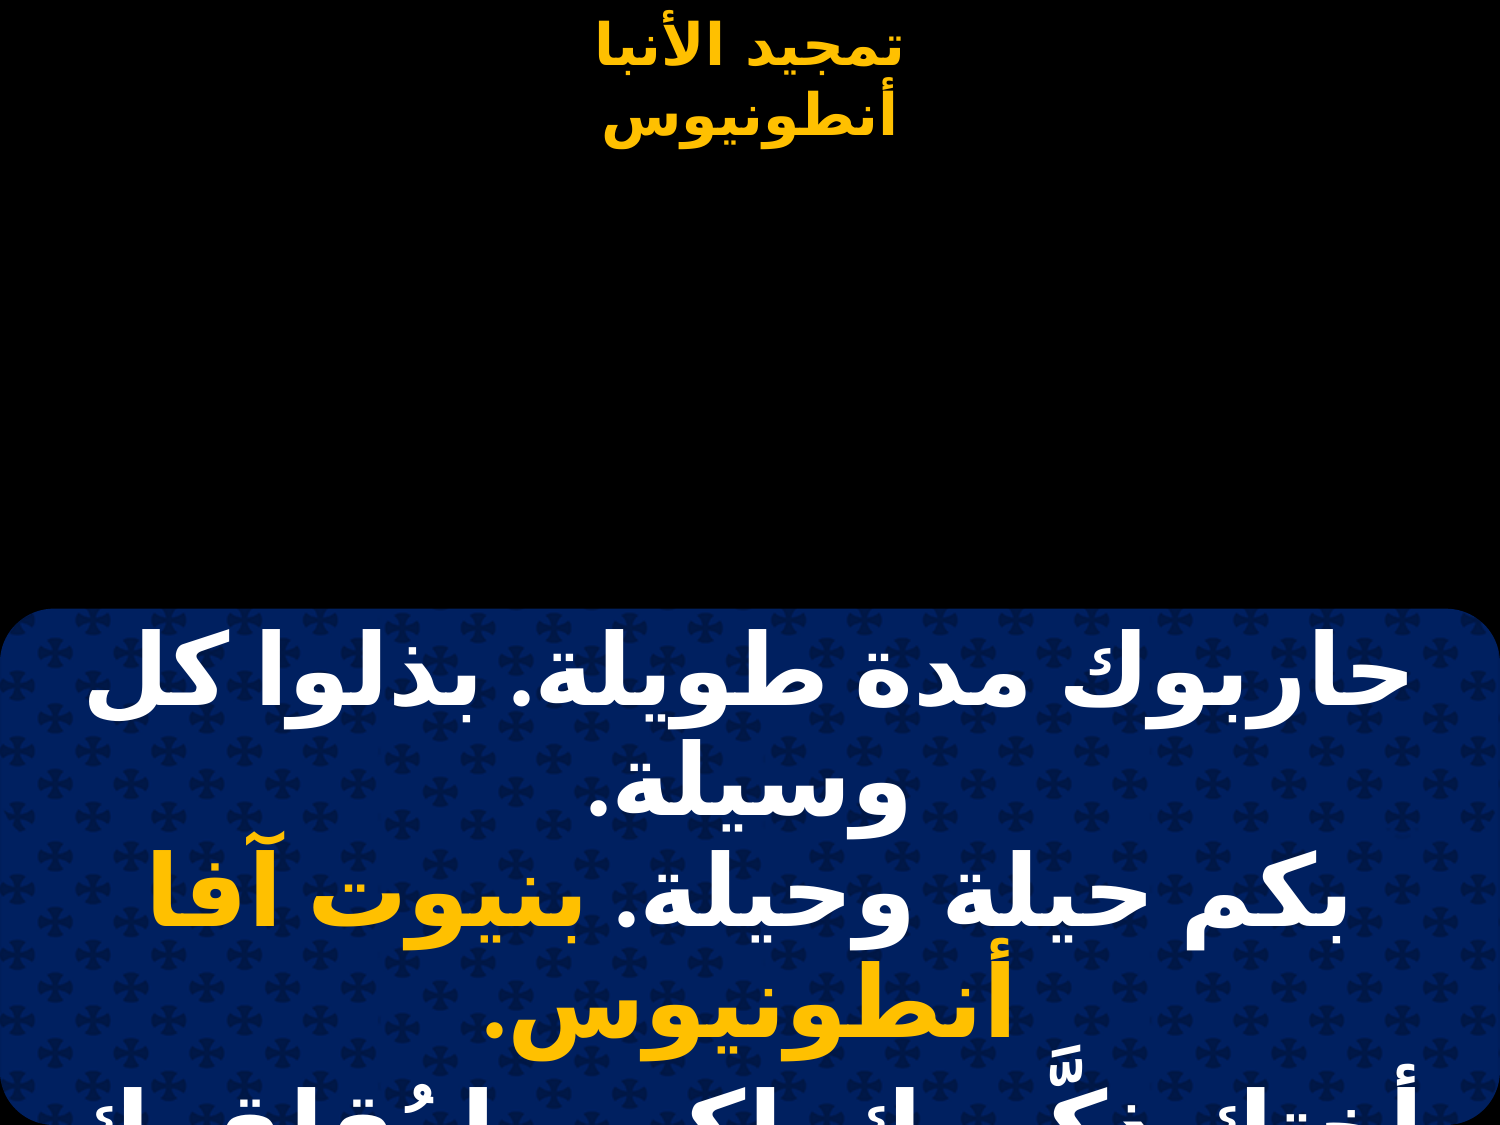

#
| حاربوك مدة طويلة. بذلوا كل وسيلة. بكم حيلة وحيلة. بنيوت آفا أنطونيوس. |
| --- |
| بأختك ذكَّروك. لكي ما يُقلقوك. بهذا ويرجعوك. بنيوت آفا أنطونيوس. |